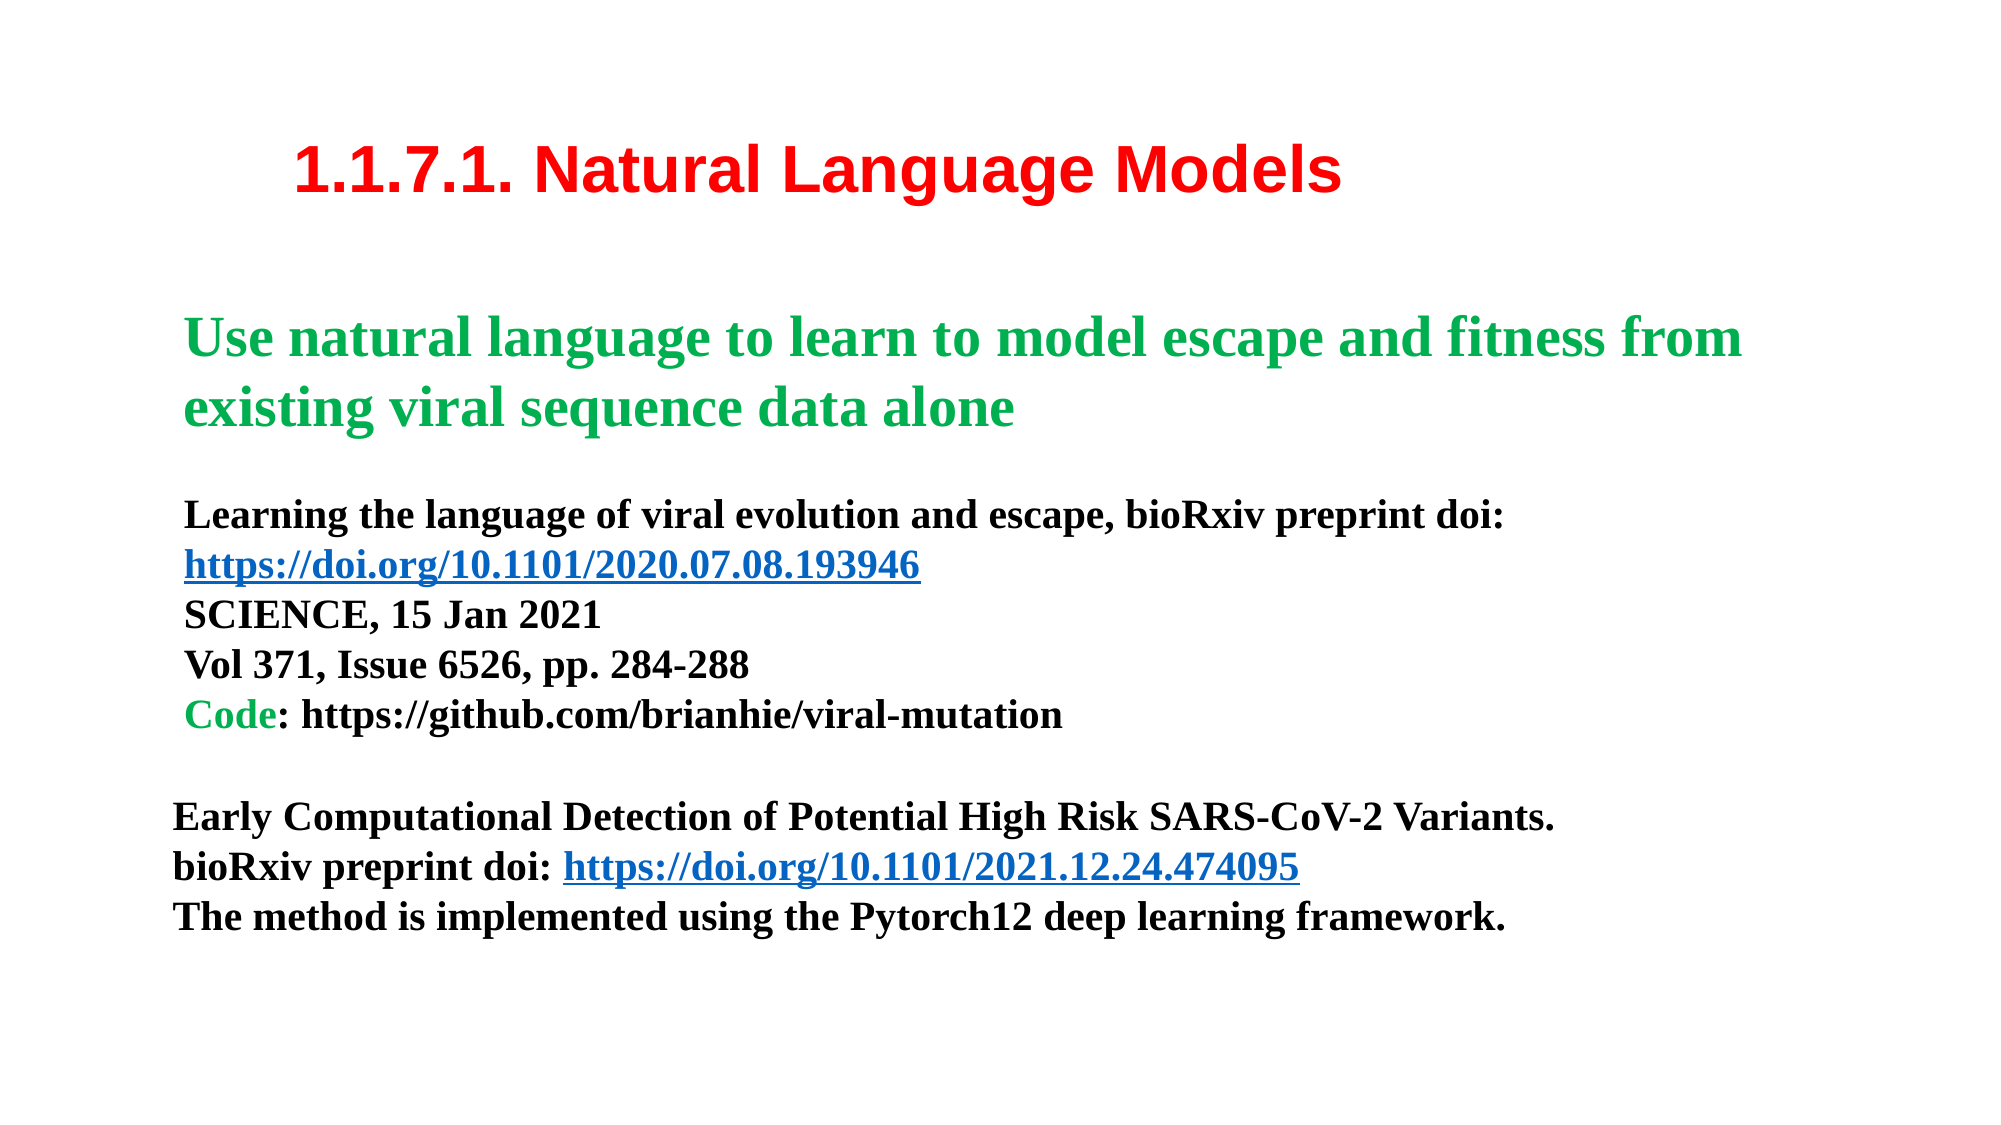

1.1.7.1. Natural Language Models

Use natural language to learn to model escape and fitness from  existing viral sequence data alone
Learning the language of viral evolution and escape, bioRxiv preprint doi: https://doi.org/10.1101/2020.07.08.193946
SCIENCE, 15 Jan 2021
Vol 371, Issue 6526, pp. 284-288
Code: https://github.com/brianhie/viral-mutation

Early Computational Detection of Potential High Risk SARS-CoV-2 Variants.
bioRxiv preprint doi: https://doi.org/10.1101/2021.12.24.474095
The method is implemented using the Pytorch12 deep learning framework.